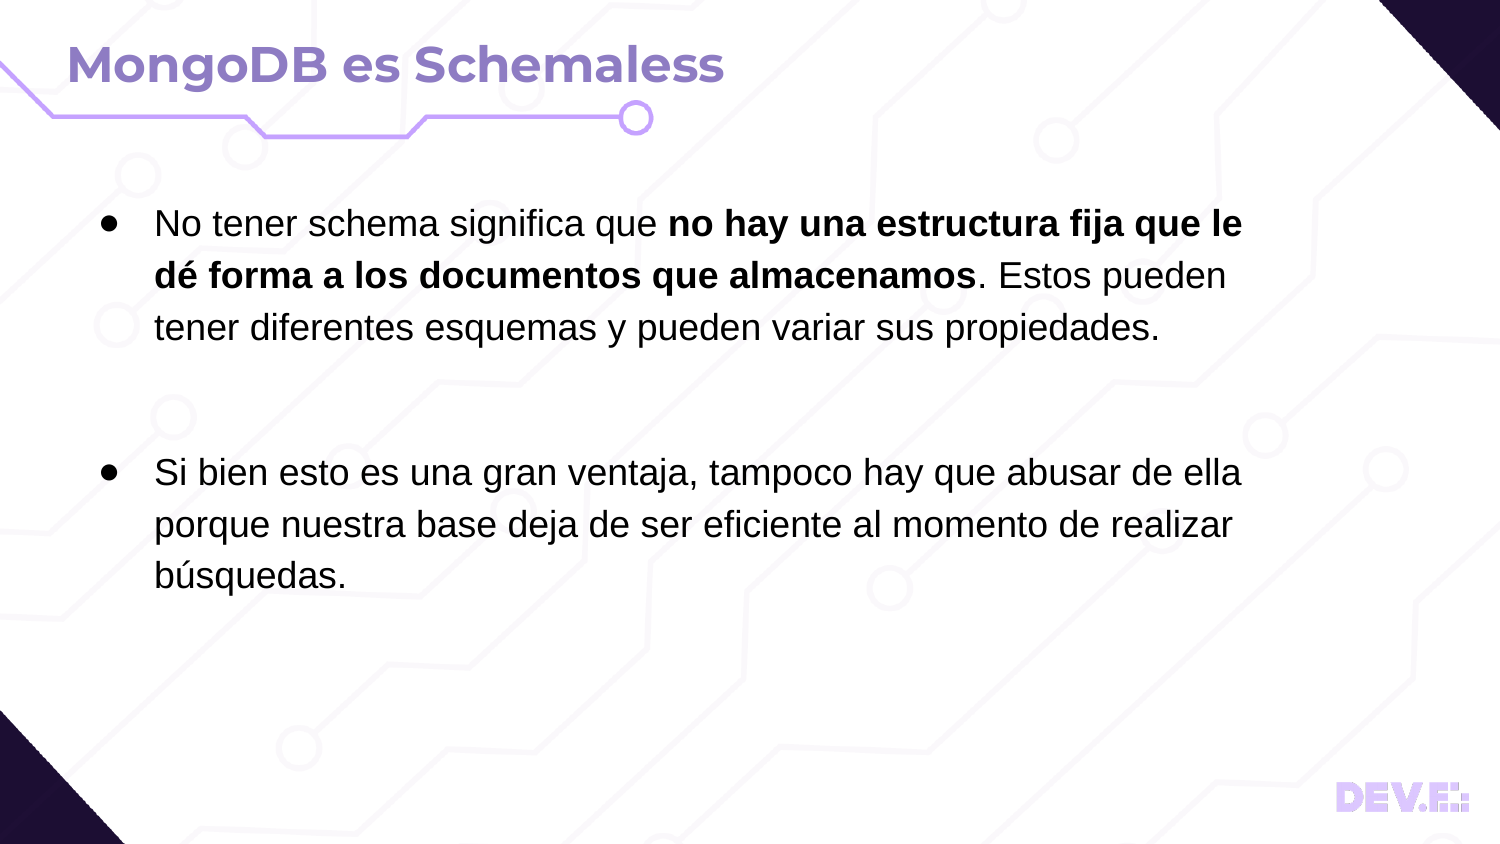

# MongoDB es Schemaless
No tener schema significa que no hay una estructura fija que le dé forma a los documentos que almacenamos. Estos pueden tener diferentes esquemas y pueden variar sus propiedades.

Si bien esto es una gran ventaja, tampoco hay que abusar de ella porque nuestra base deja de ser eficiente al momento de realizar búsquedas.